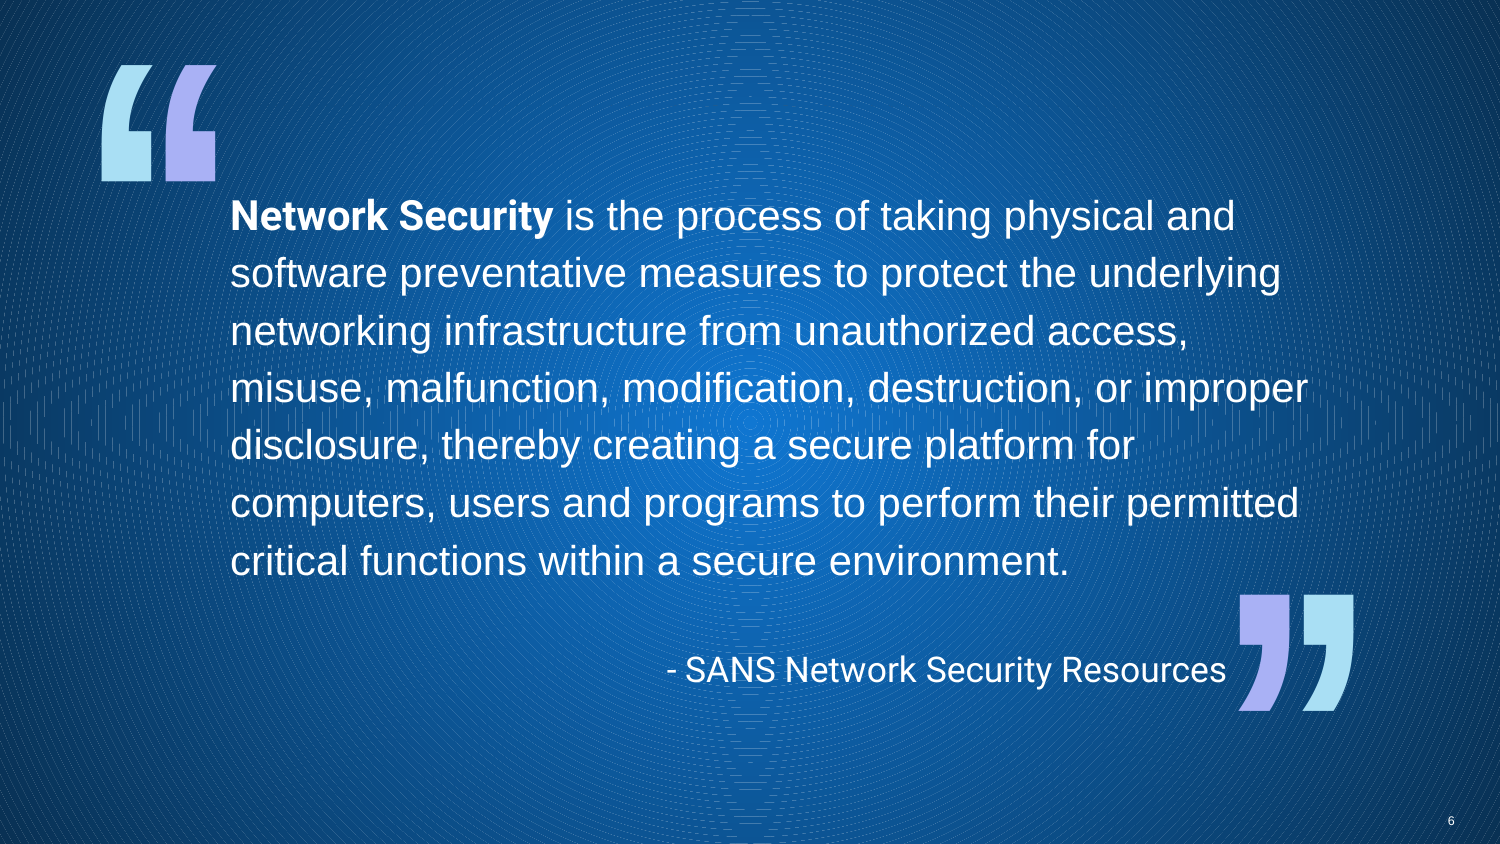

’
’
# Network Security is the process of taking physical and software preventative measures to protect the underlying networking infrastructure from unauthorized access, misuse, malfunction, modification, destruction, or improper disclosure, thereby creating a secure platform for computers, users and programs to perform their permitted critical functions within a secure environment.
’
’
- SANS Network Security Resources
6